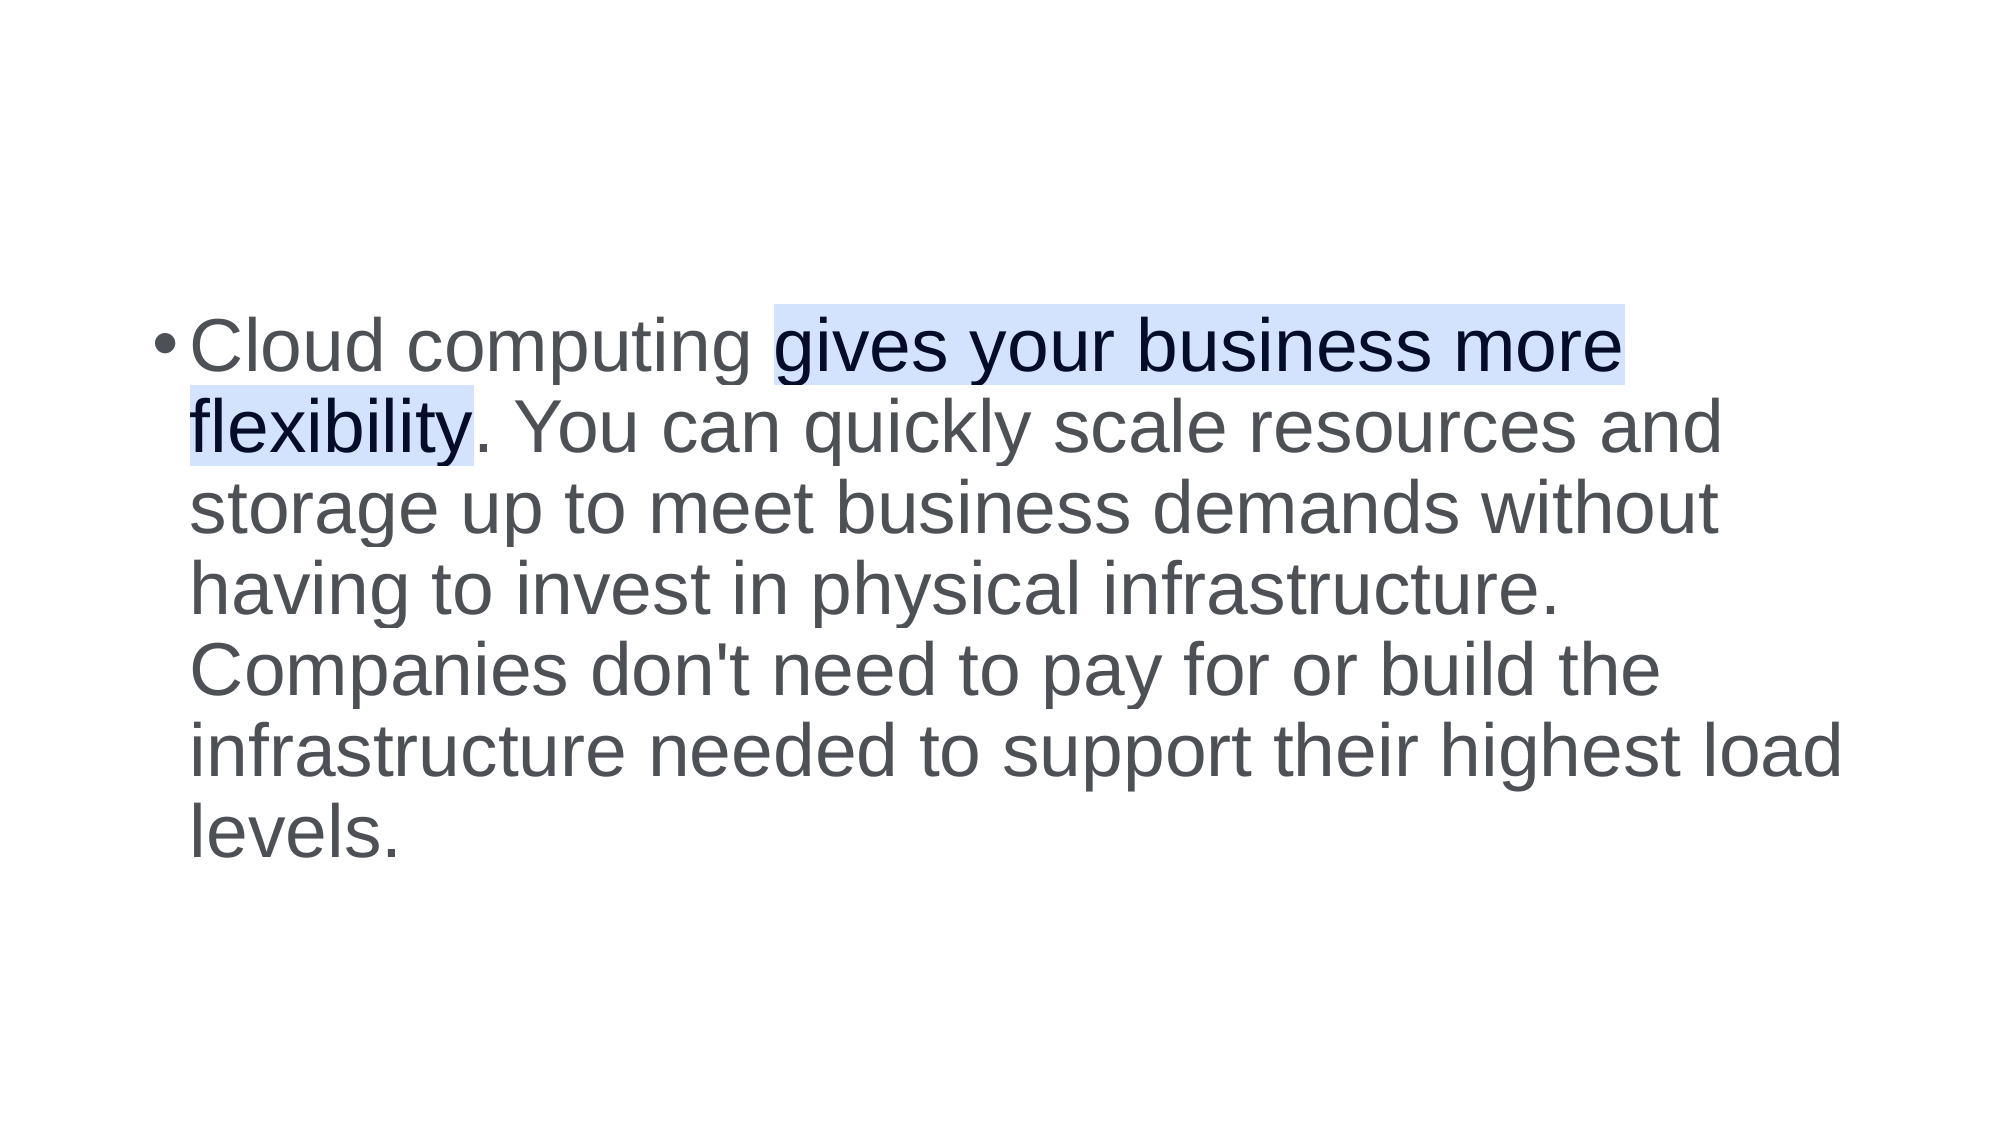

Cloud computing gives your business more flexibility. You can quickly scale resources and storage up to meet business demands without having to invest in physical infrastructure. Companies don't need to pay for or build the infrastructure needed to support their highest load levels.